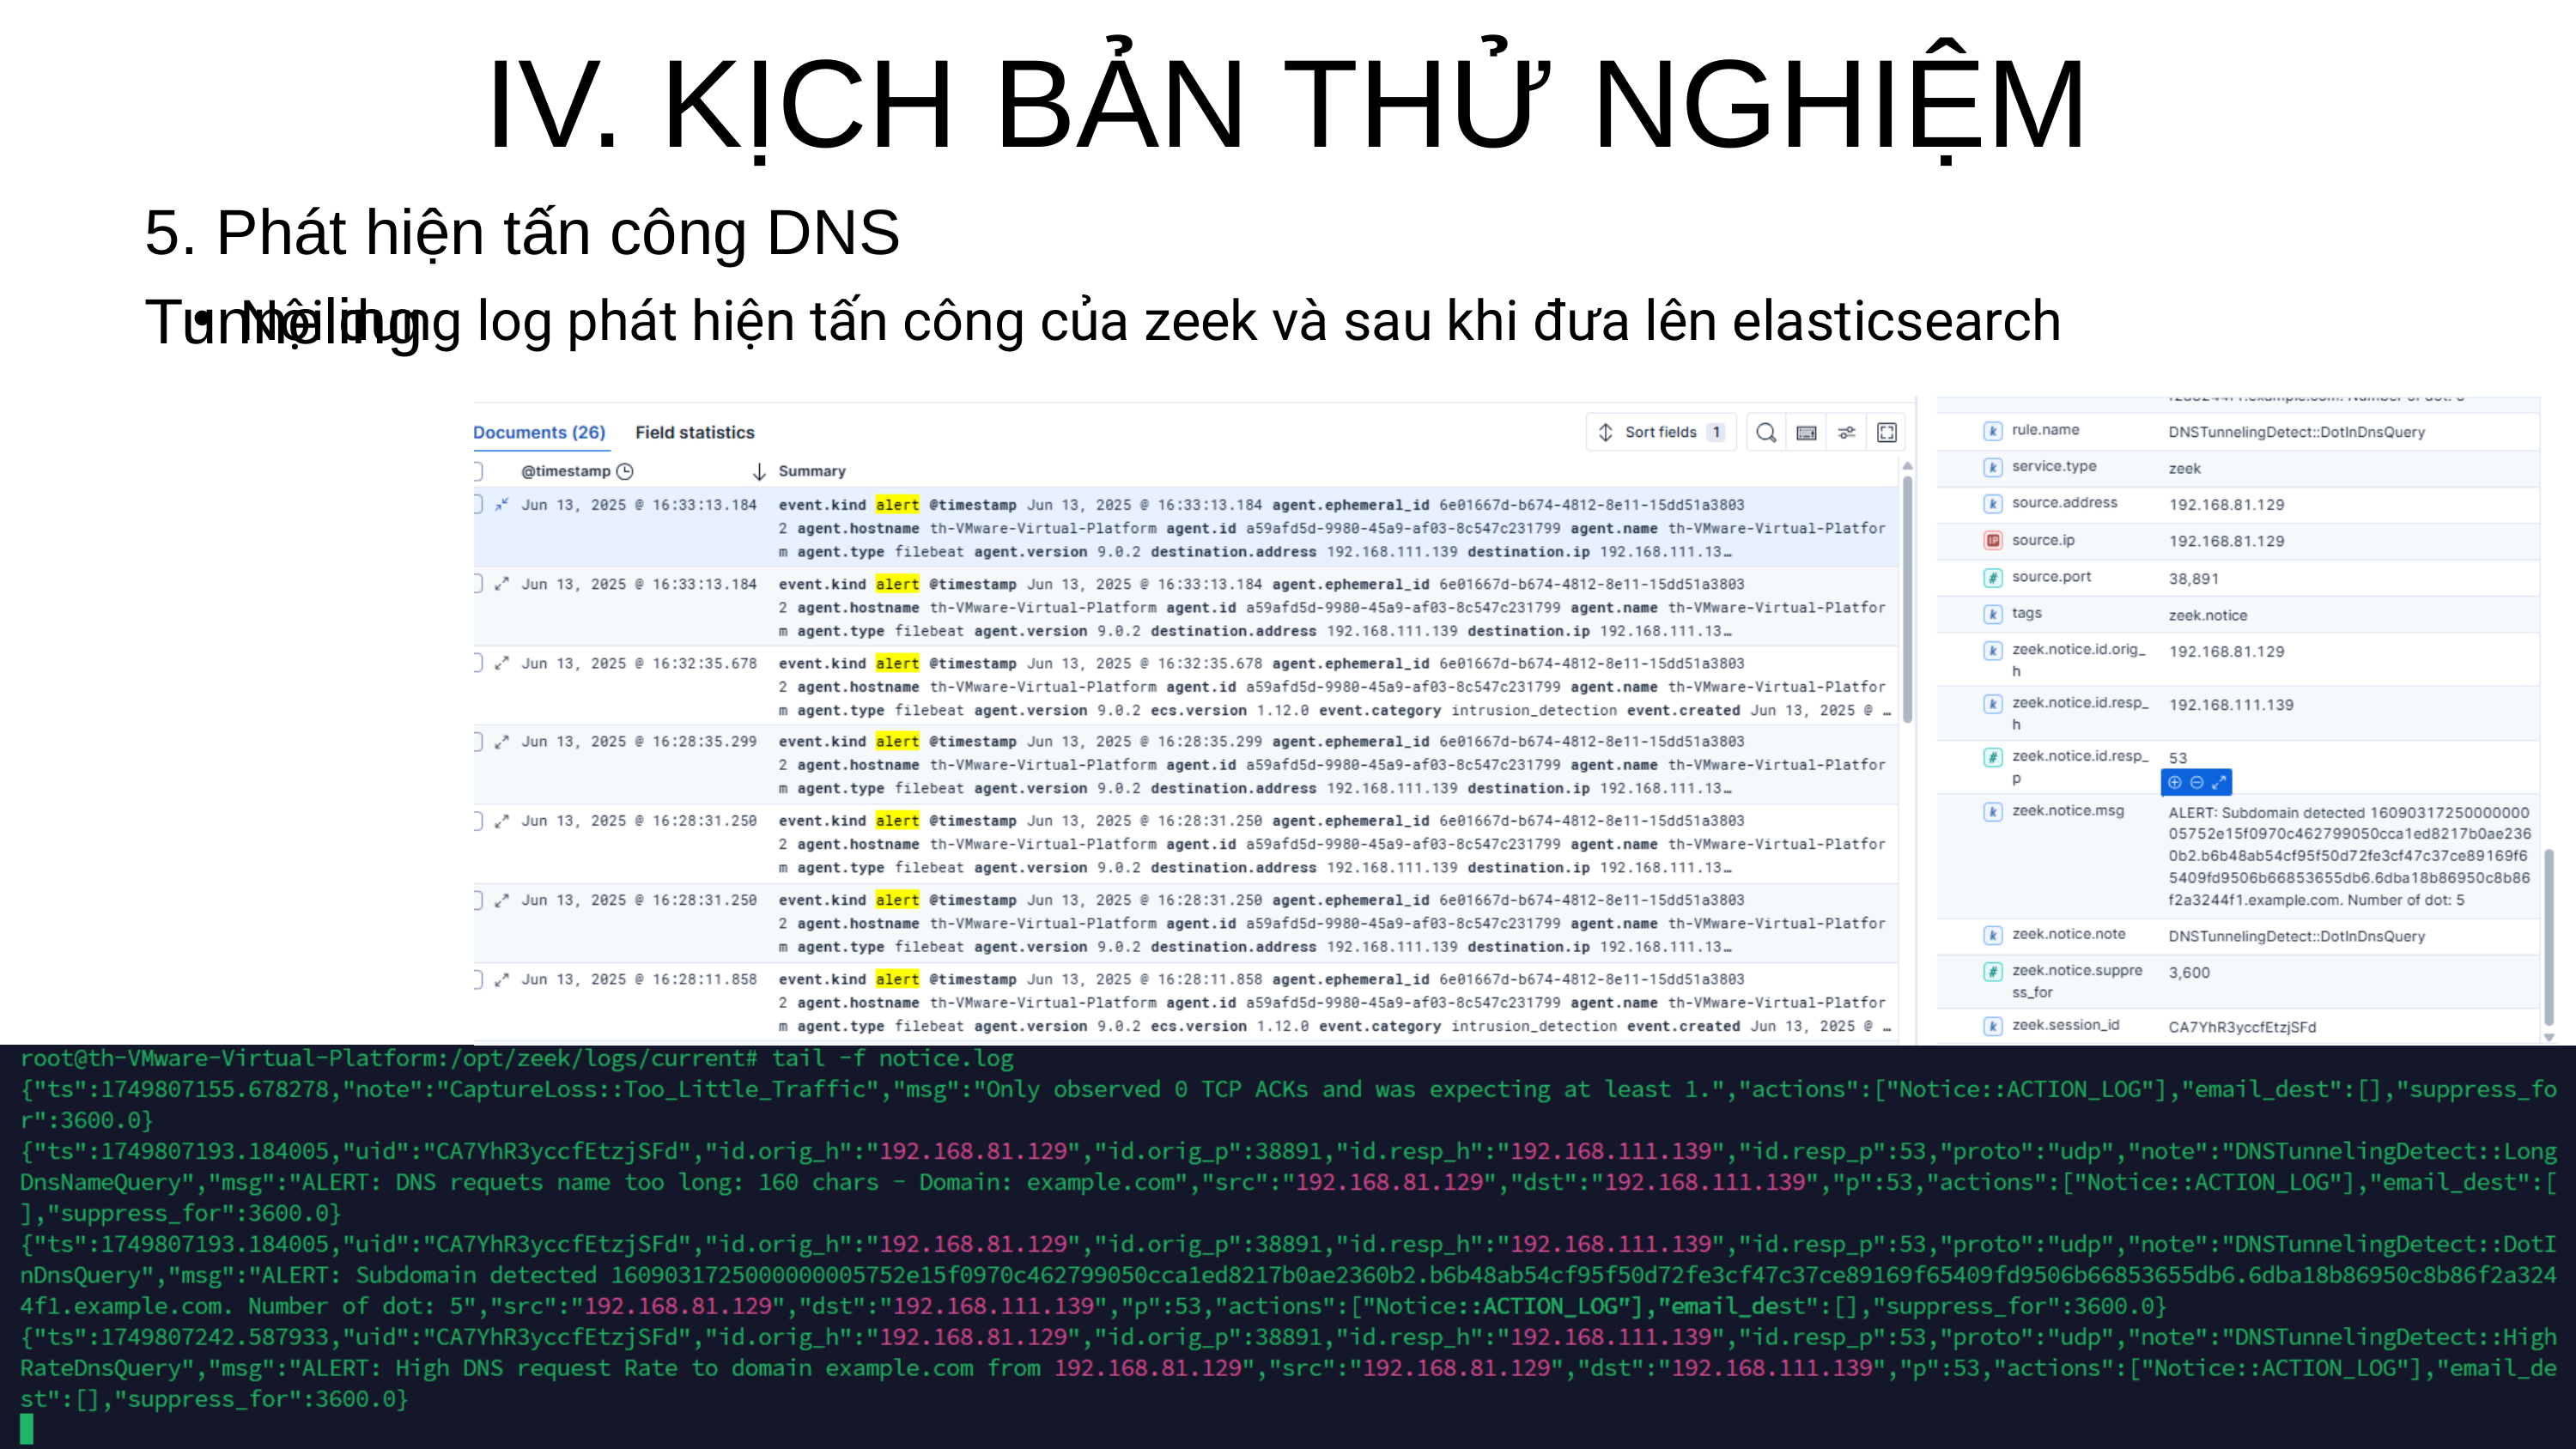

IV. KỊCH BẢN THỬ NGHIỆM
5. Phát hiện tấn công DNS Tunneling
Nội dung log phát hiện tấn công của zeek và sau khi đưa lên elasticsearch